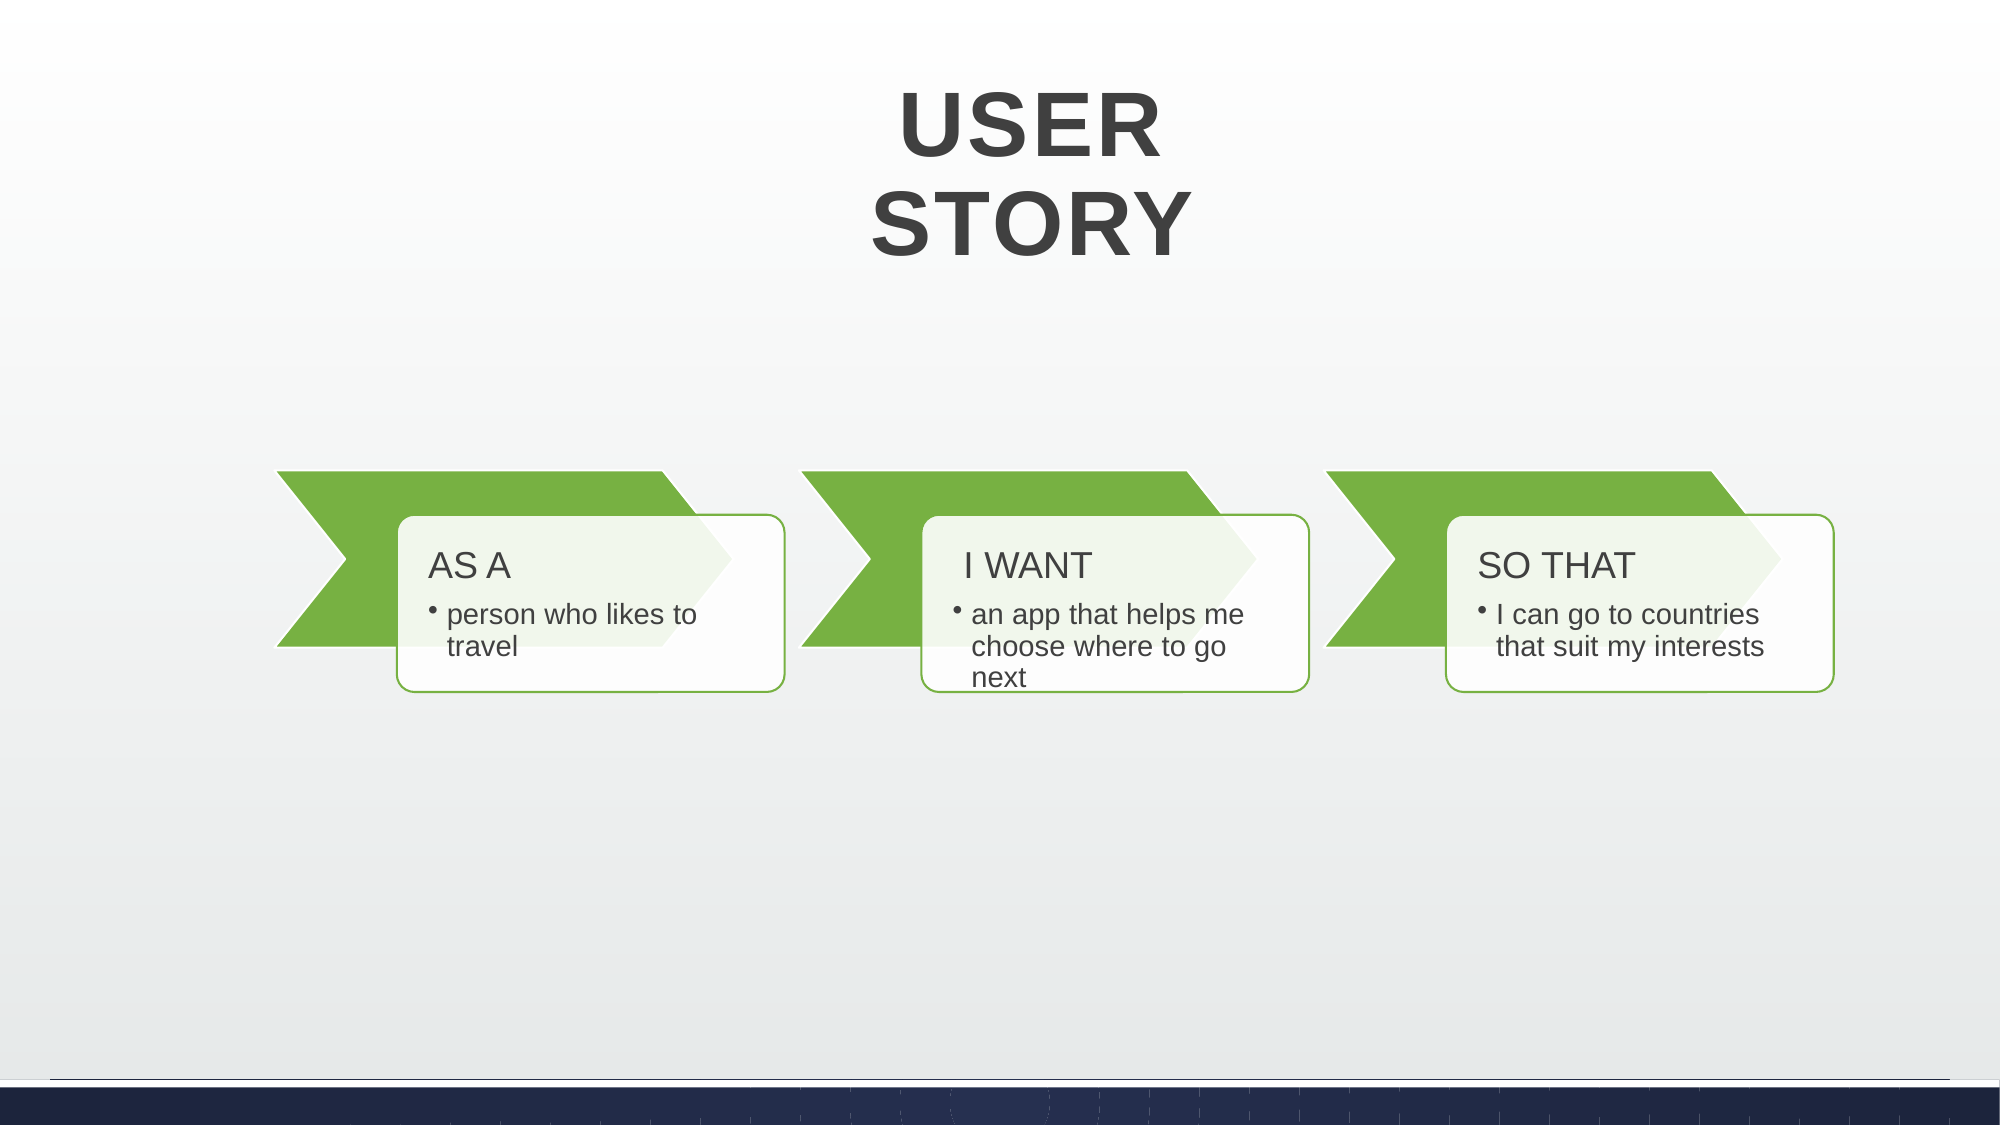

User story
AS A
person who likes to travel
 I WANT
an app that helps me choose where to go next
SO THAT
I can go to countries that suit my interests